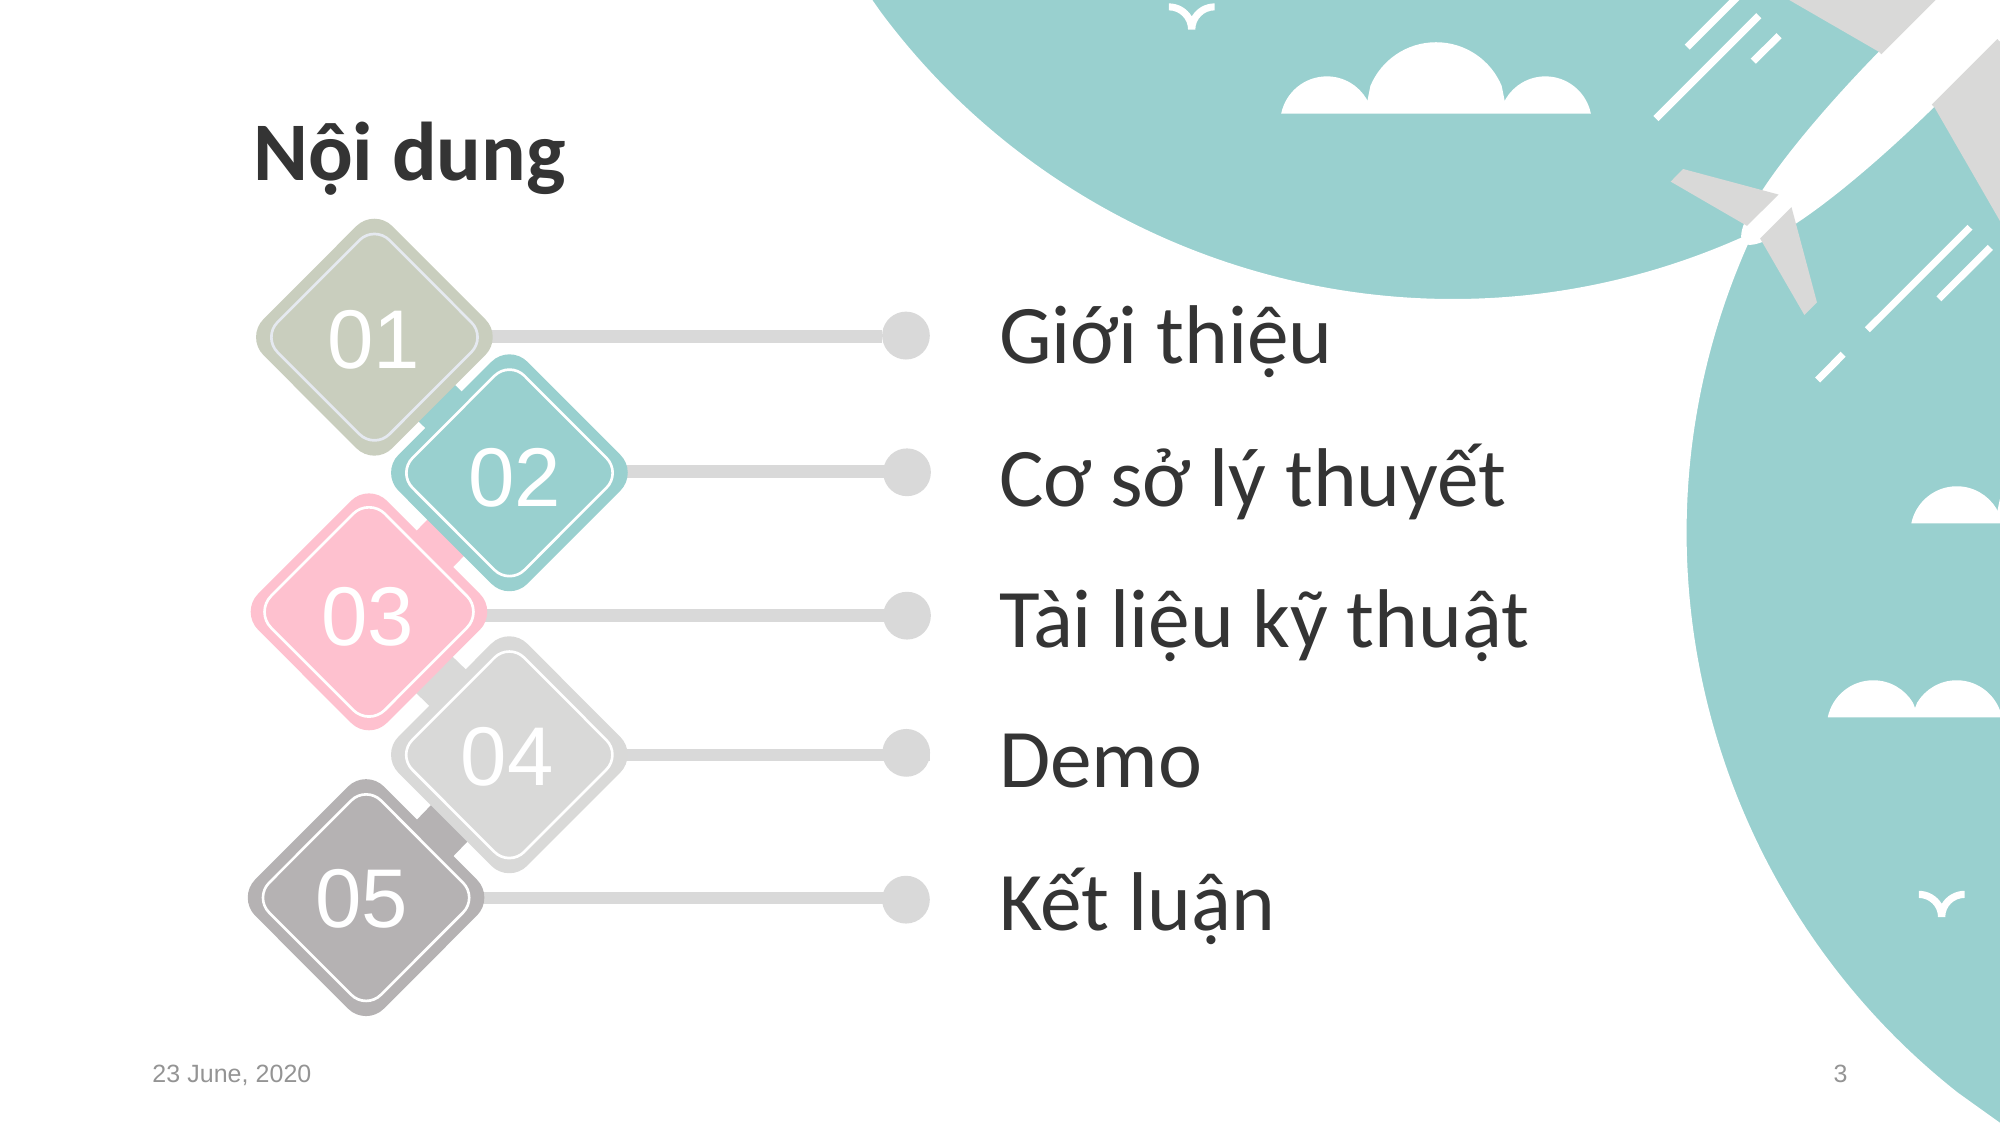

Nội dung

Giới thiệu
01

02
Cơ sở lý thuyết

03
Tài liệu kỹ thuật

04
Demo

05
Kết luận

23 June, 2020
3